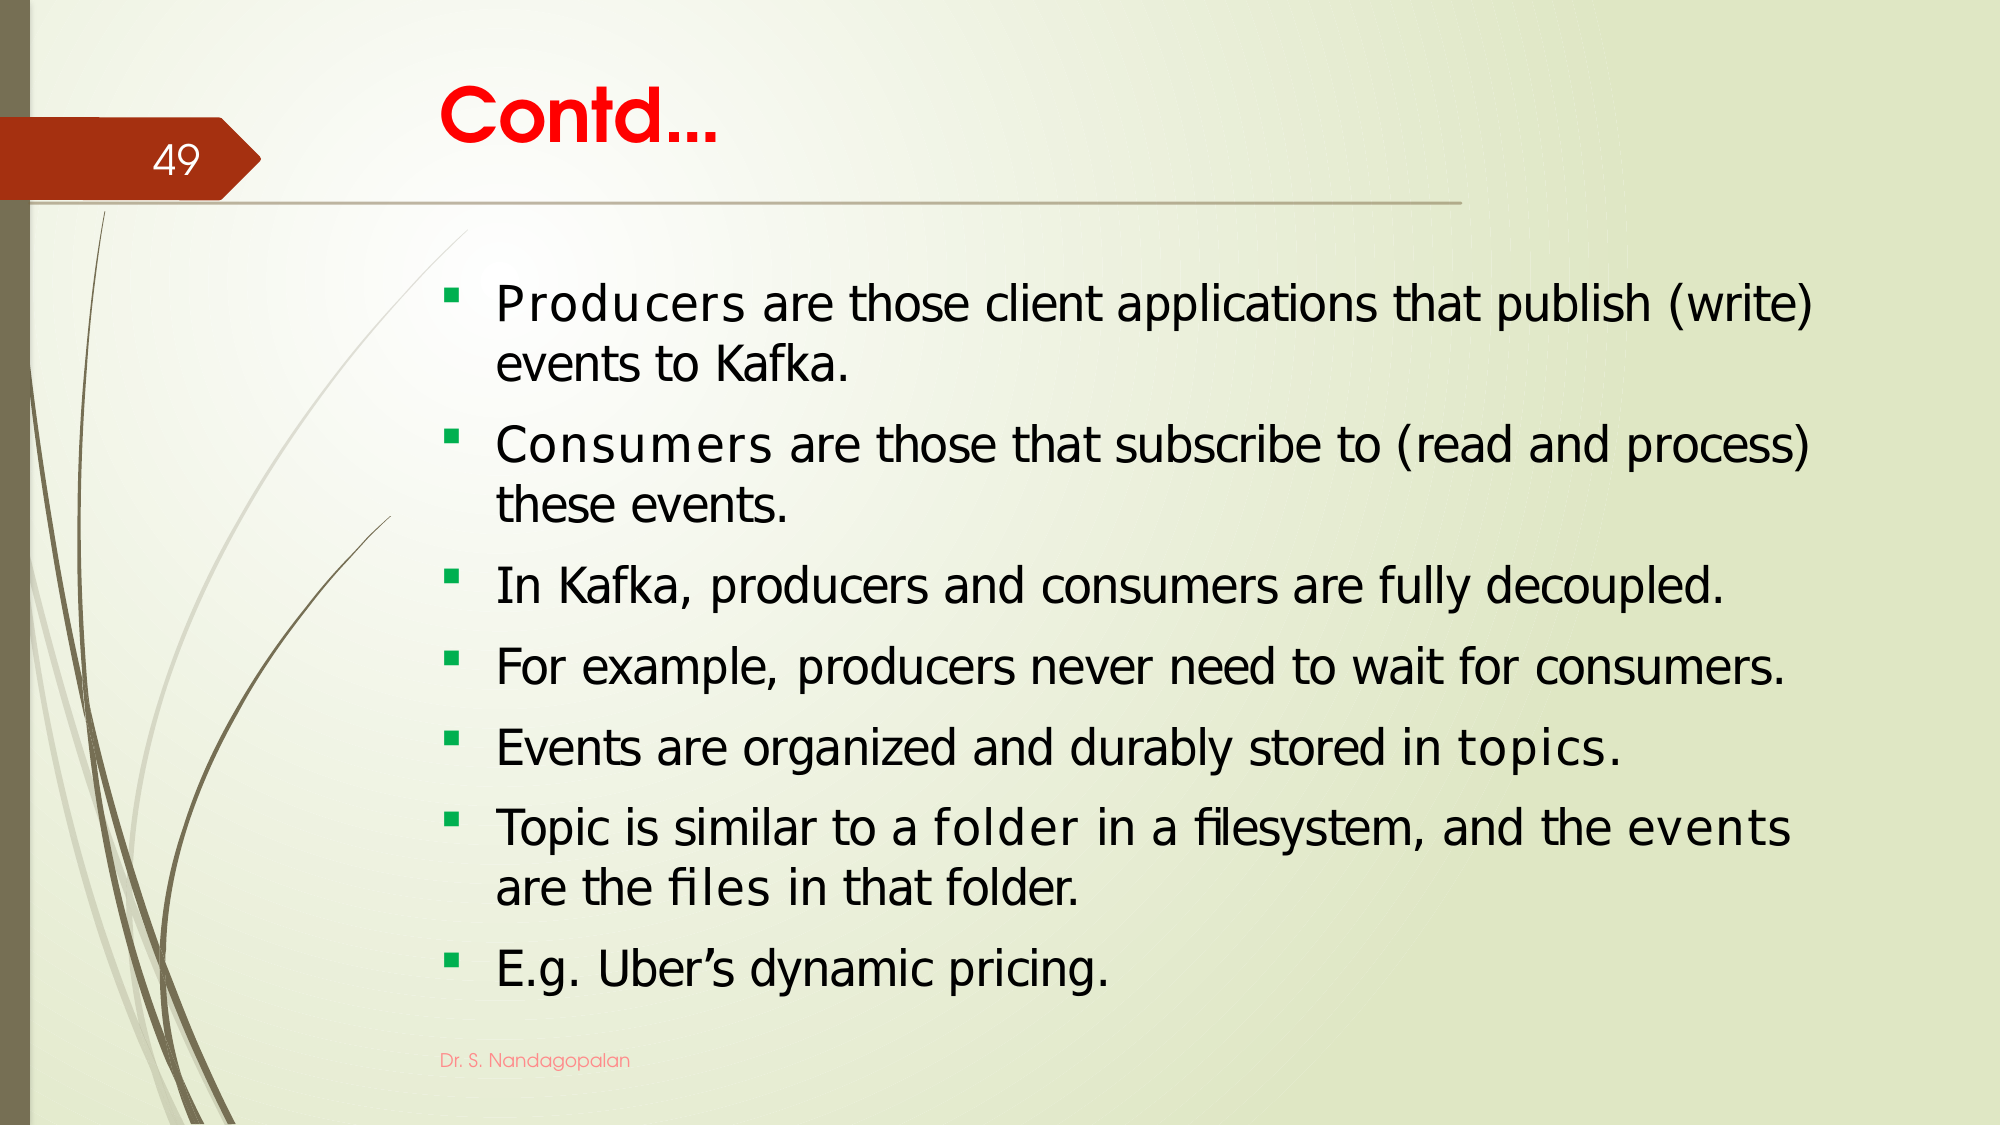

# Contd…
49
Producers are those client applications that publish (write) events to Kafka.
Consumers are those that subscribe to (read and process) these events.
In Kafka, producers and consumers are fully decoupled.
For example, producers never need to wait for consumers.
Events are organized and durably stored in topics.
Topic is similar to a folder in a filesystem, and the events are the files in that folder.
E.g. Uber’s dynamic pricing.
Dr. S. Nandagopalan